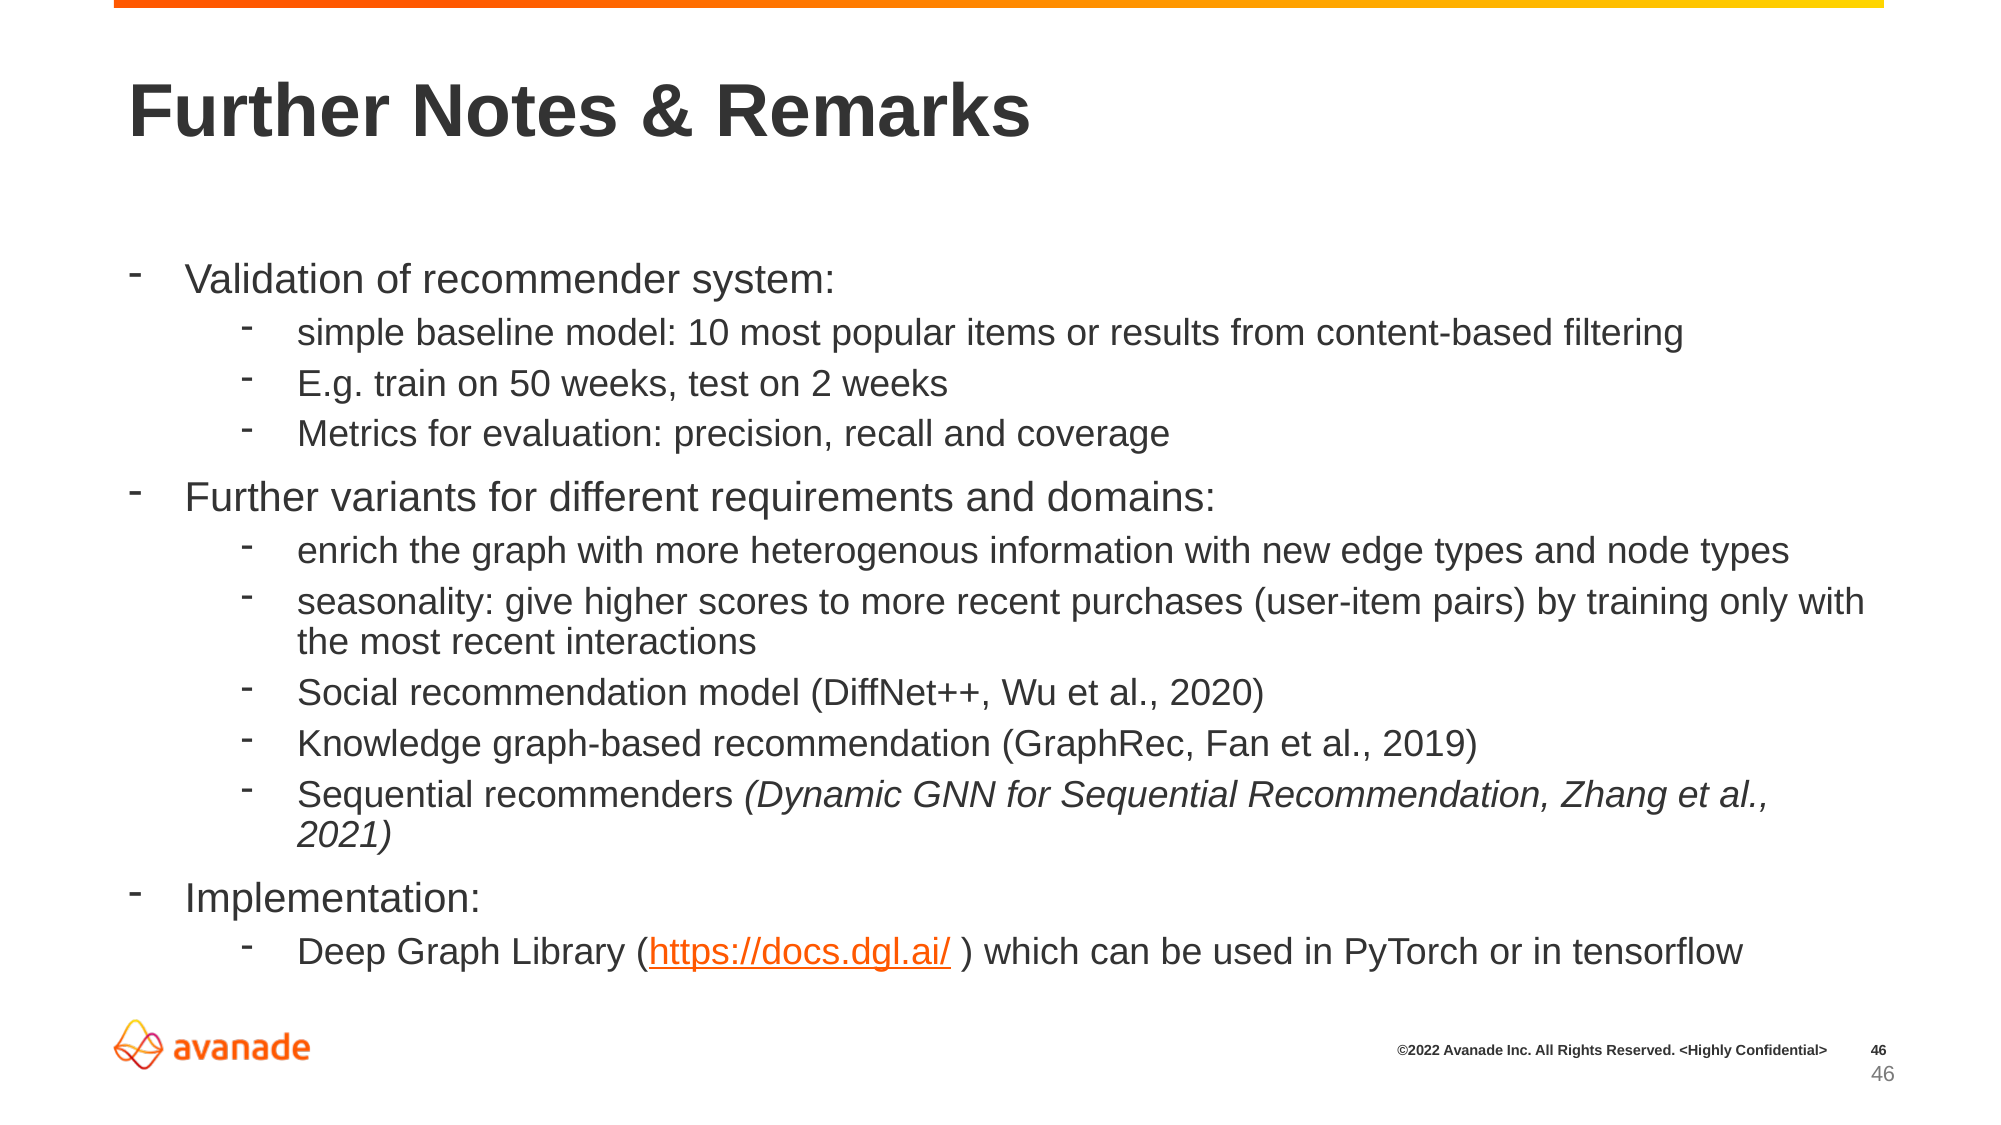

# Further Notes & Remarks
Validation of recommender system:
simple baseline model: 10 most popular items or results from content-based filtering
E.g. train on 50 weeks, test on 2 weeks
Metrics for evaluation: precision, recall and coverage
Further variants for different requirements and domains:
enrich the graph with more heterogenous information with new edge types and node types
seasonality: give higher scores to more recent purchases (user-item pairs) by training only with the most recent interactions
Social recommendation model (DiffNet++, Wu et al., 2020)
Knowledge graph-based recommendation (GraphRec, Fan et al., 2019)
Sequential recommenders (Dynamic GNN for Sequential Recommendation, Zhang et al., 2021)
Implementation:
Deep Graph Library (https://docs.dgl.ai/ ) which can be used in PyTorch or in tensorflow
46